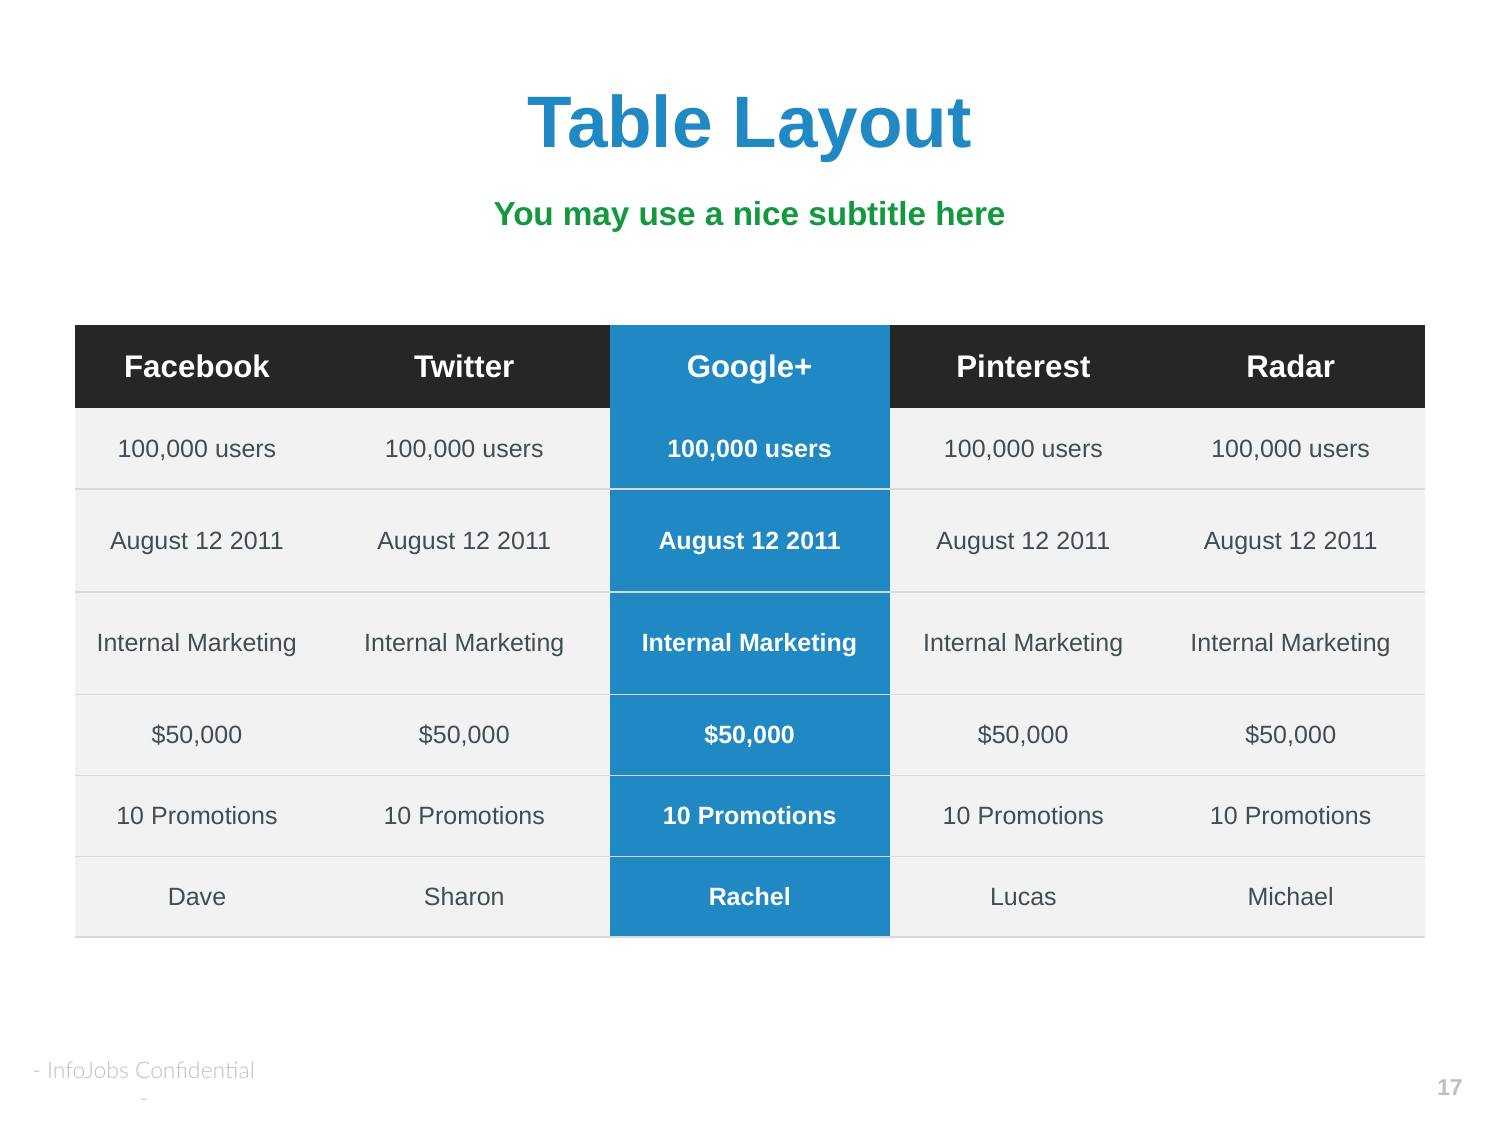

# Table Layout
You may use a nice subtitle here
| Facebook | Twitter | Google+ | Pinterest | Radar |
| --- | --- | --- | --- | --- |
| 100,000 users | 100,000 users | 100,000 users | 100,000 users | 100,000 users |
| August 12 2011 | August 12 2011 | August 12 2011 | August 12 2011 | August 12 2011 |
| Internal Marketing | Internal Marketing | Internal Marketing | Internal Marketing | Internal Marketing |
| $50,000 | $50,000 | $50,000 | $50,000 | $50,000 |
| 10 Promotions | 10 Promotions | 10 Promotions | 10 Promotions | 10 Promotions |
| Dave | Sharon | Rachel | Lucas | Michael |
17